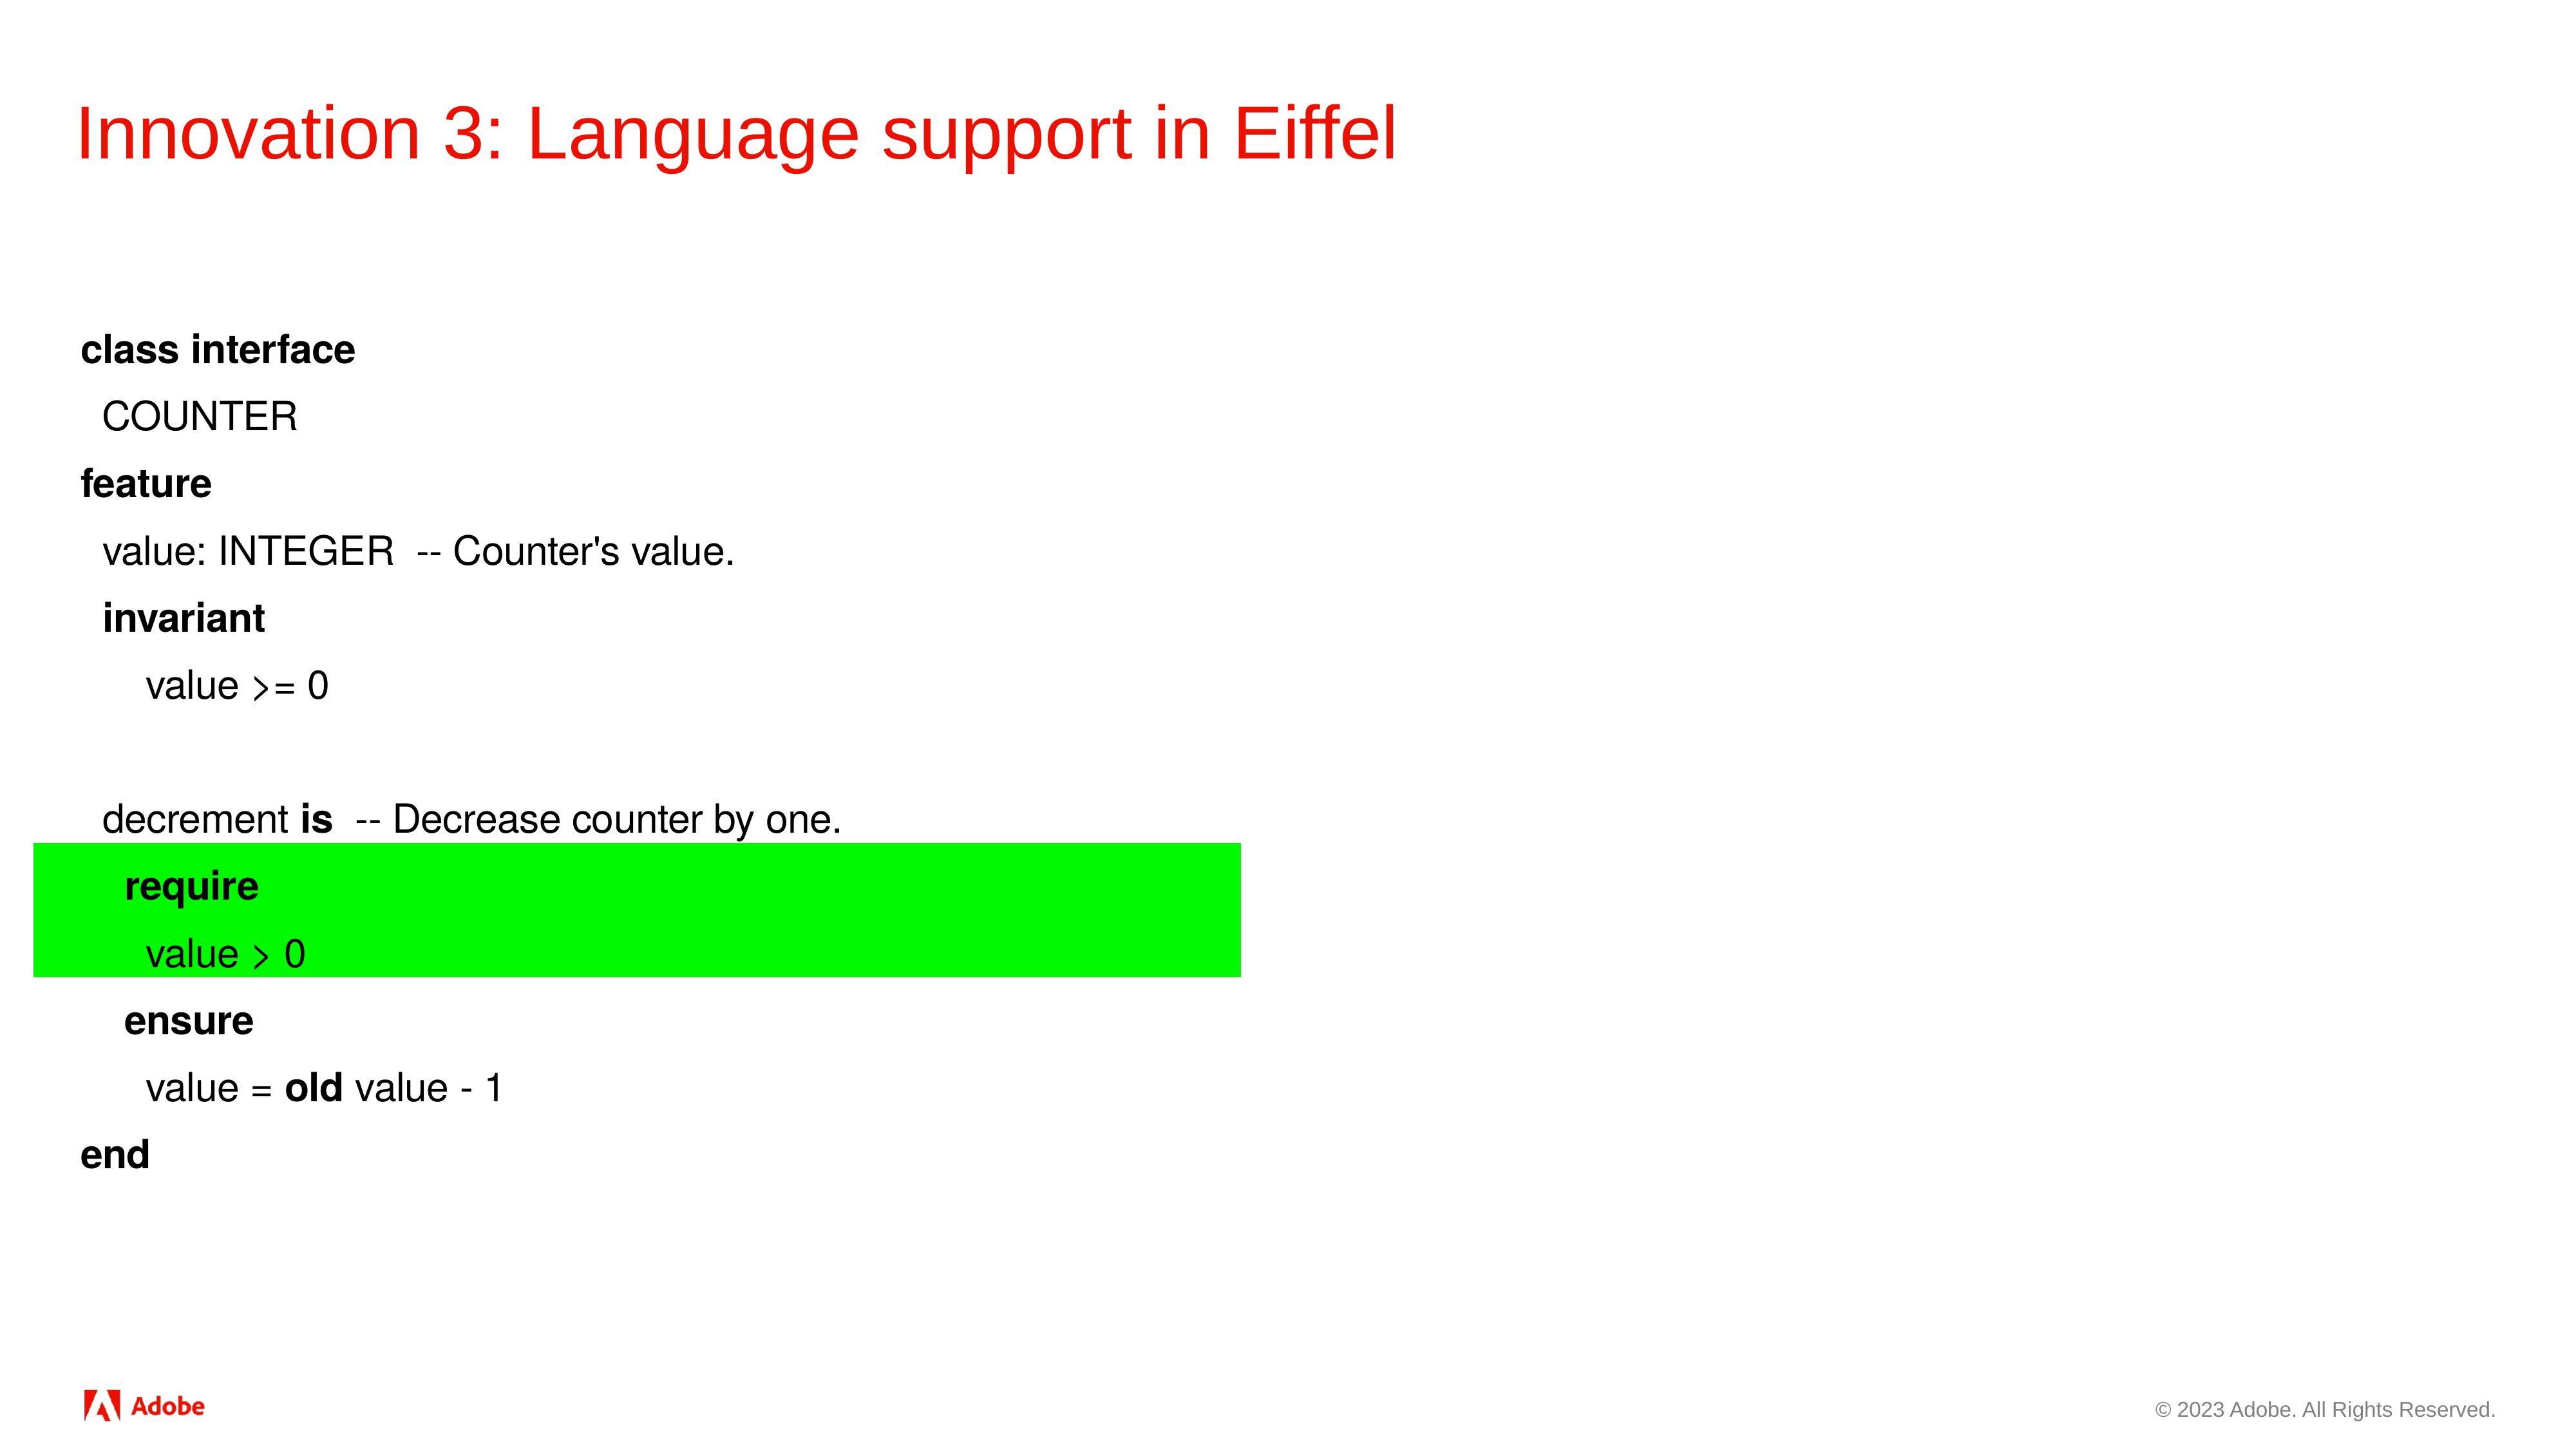

# Innovation 3: Language support in Eiffel
class interface
  COUNTER
feature
  value: INTEGER  -- Counter's value.
  invariant
      value >= 0
  decrement is  -- Decrease counter by one.
    require
      value > 0
    ensure
      value = old value - 1
end

25